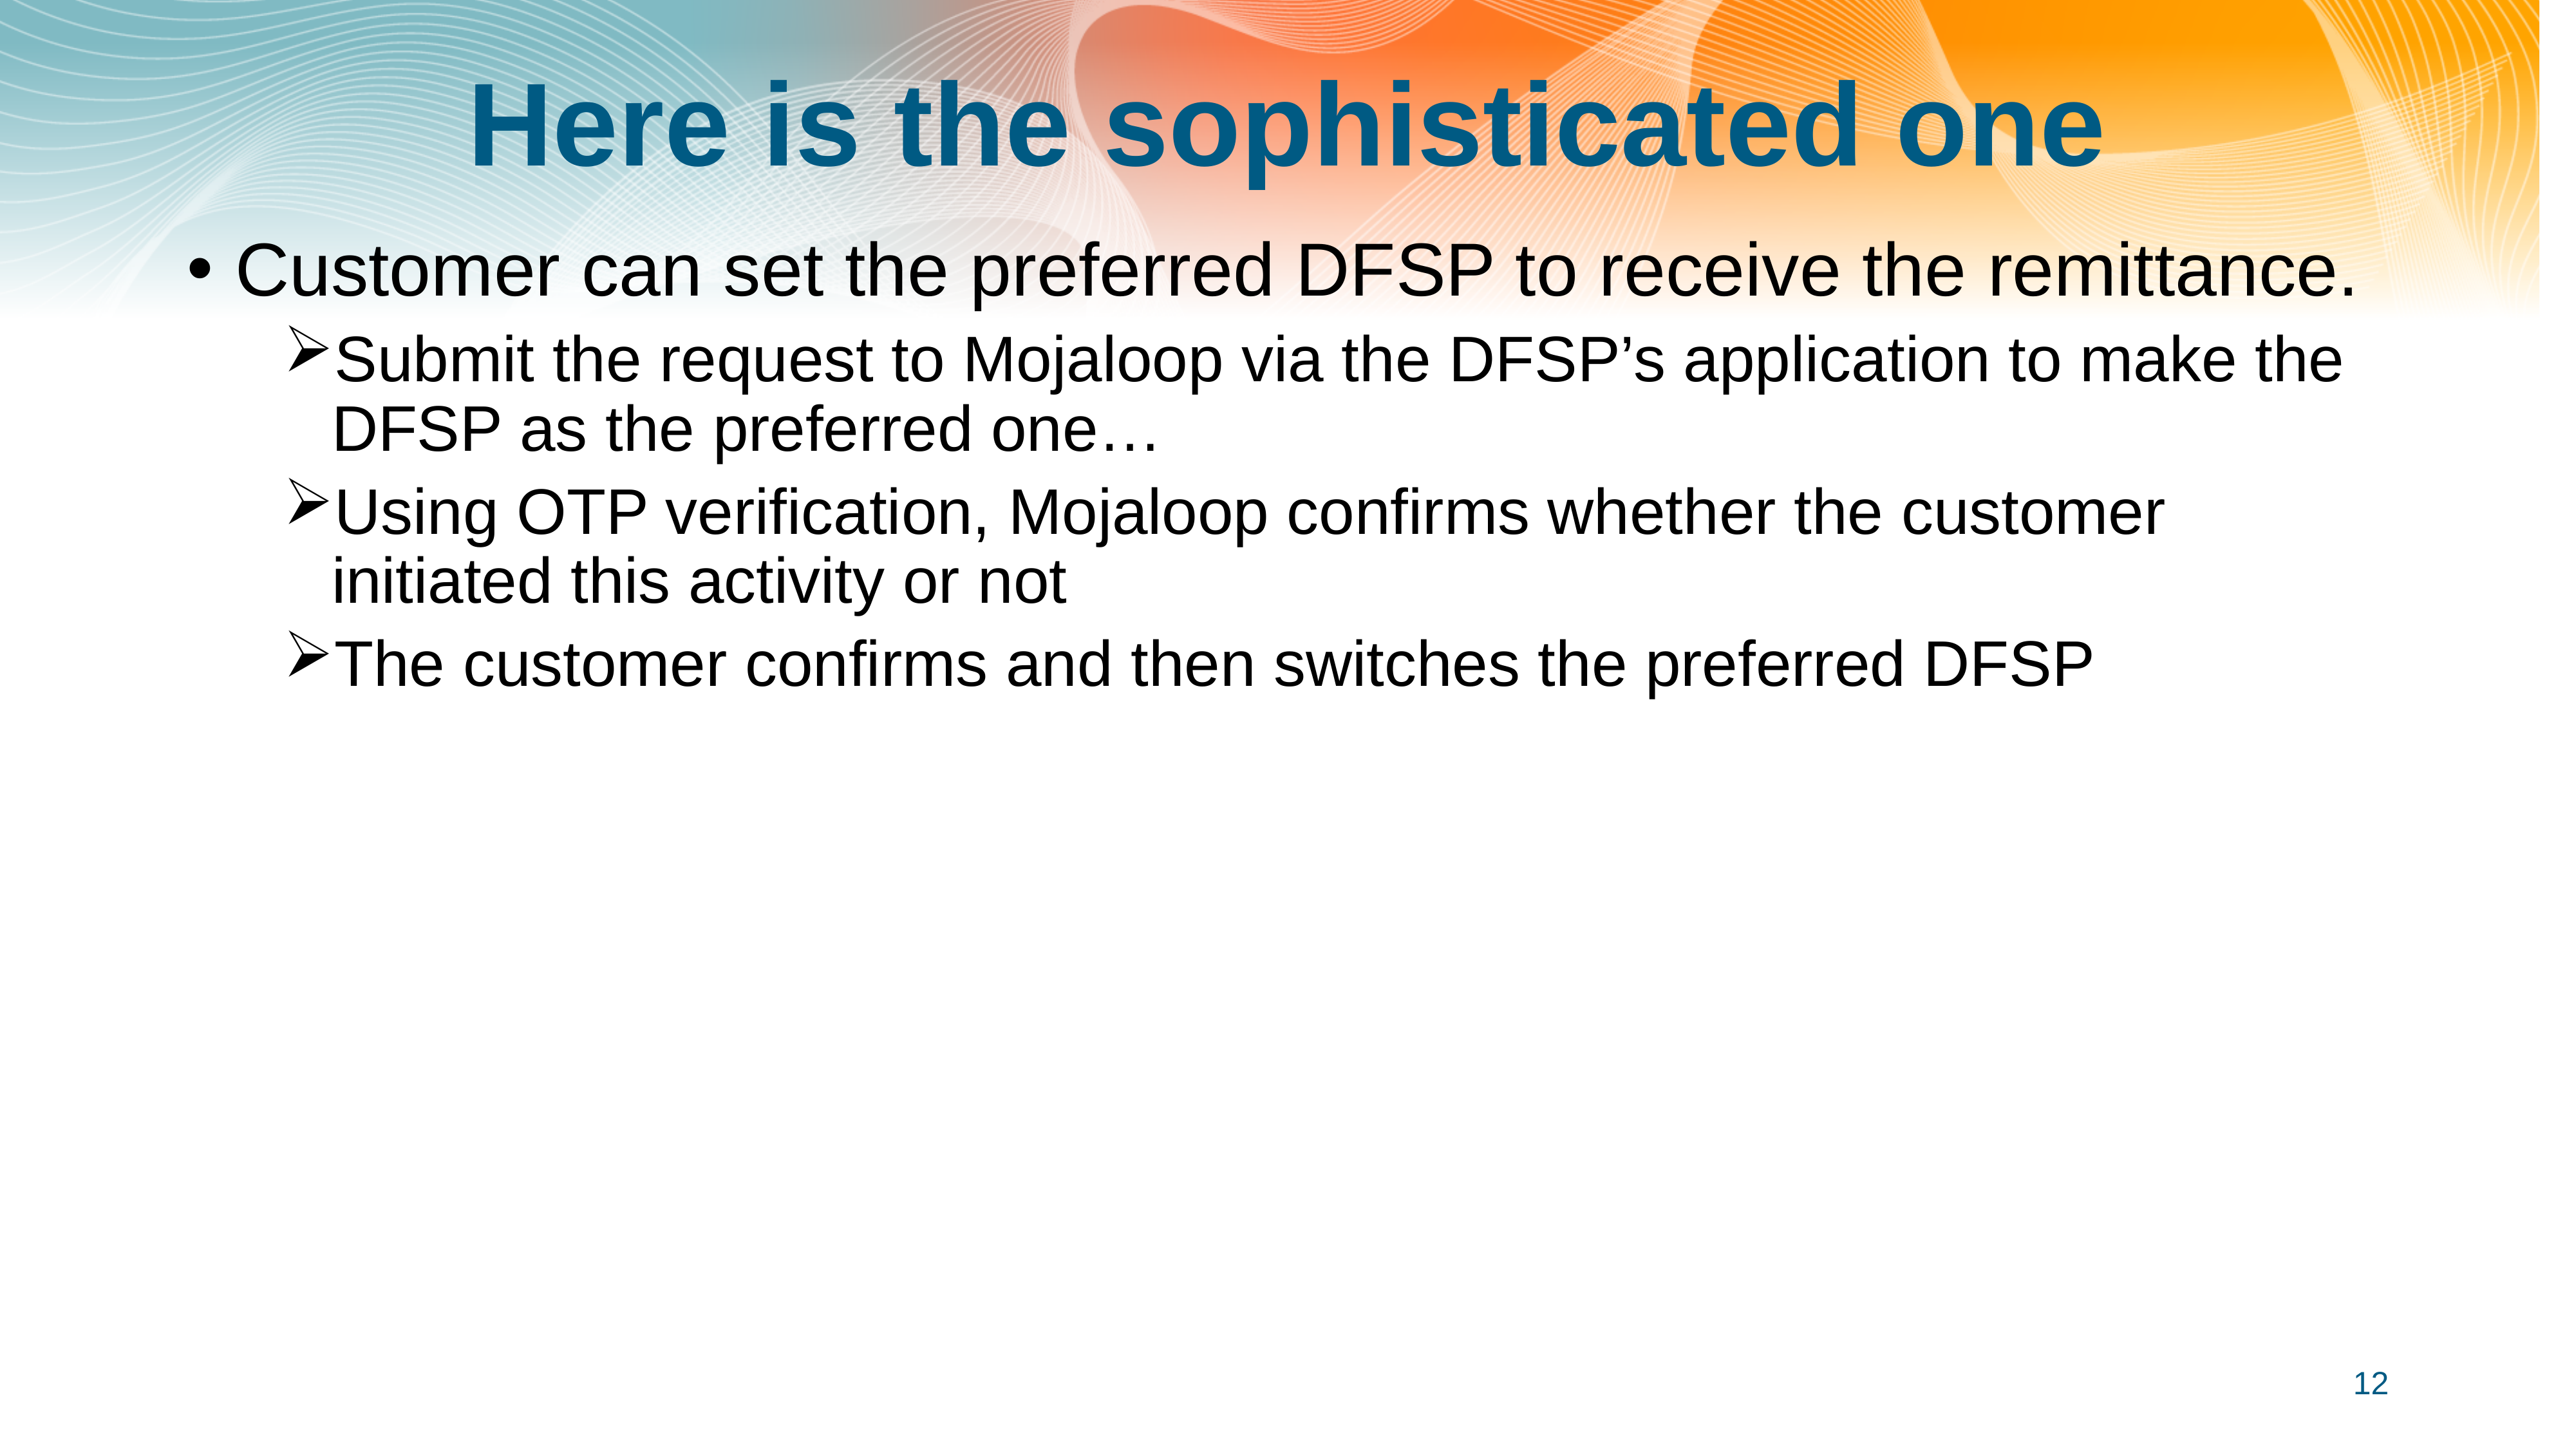

# Here is the sophisticated one
Customer can set the preferred DFSP to receive the remittance.
Submit the request to Mojaloop via the DFSP’s application to make the DFSP as the preferred one…
Using OTP verification, Mojaloop confirms whether the customer initiated this activity or not
The customer confirms and then switches the preferred DFSP

12